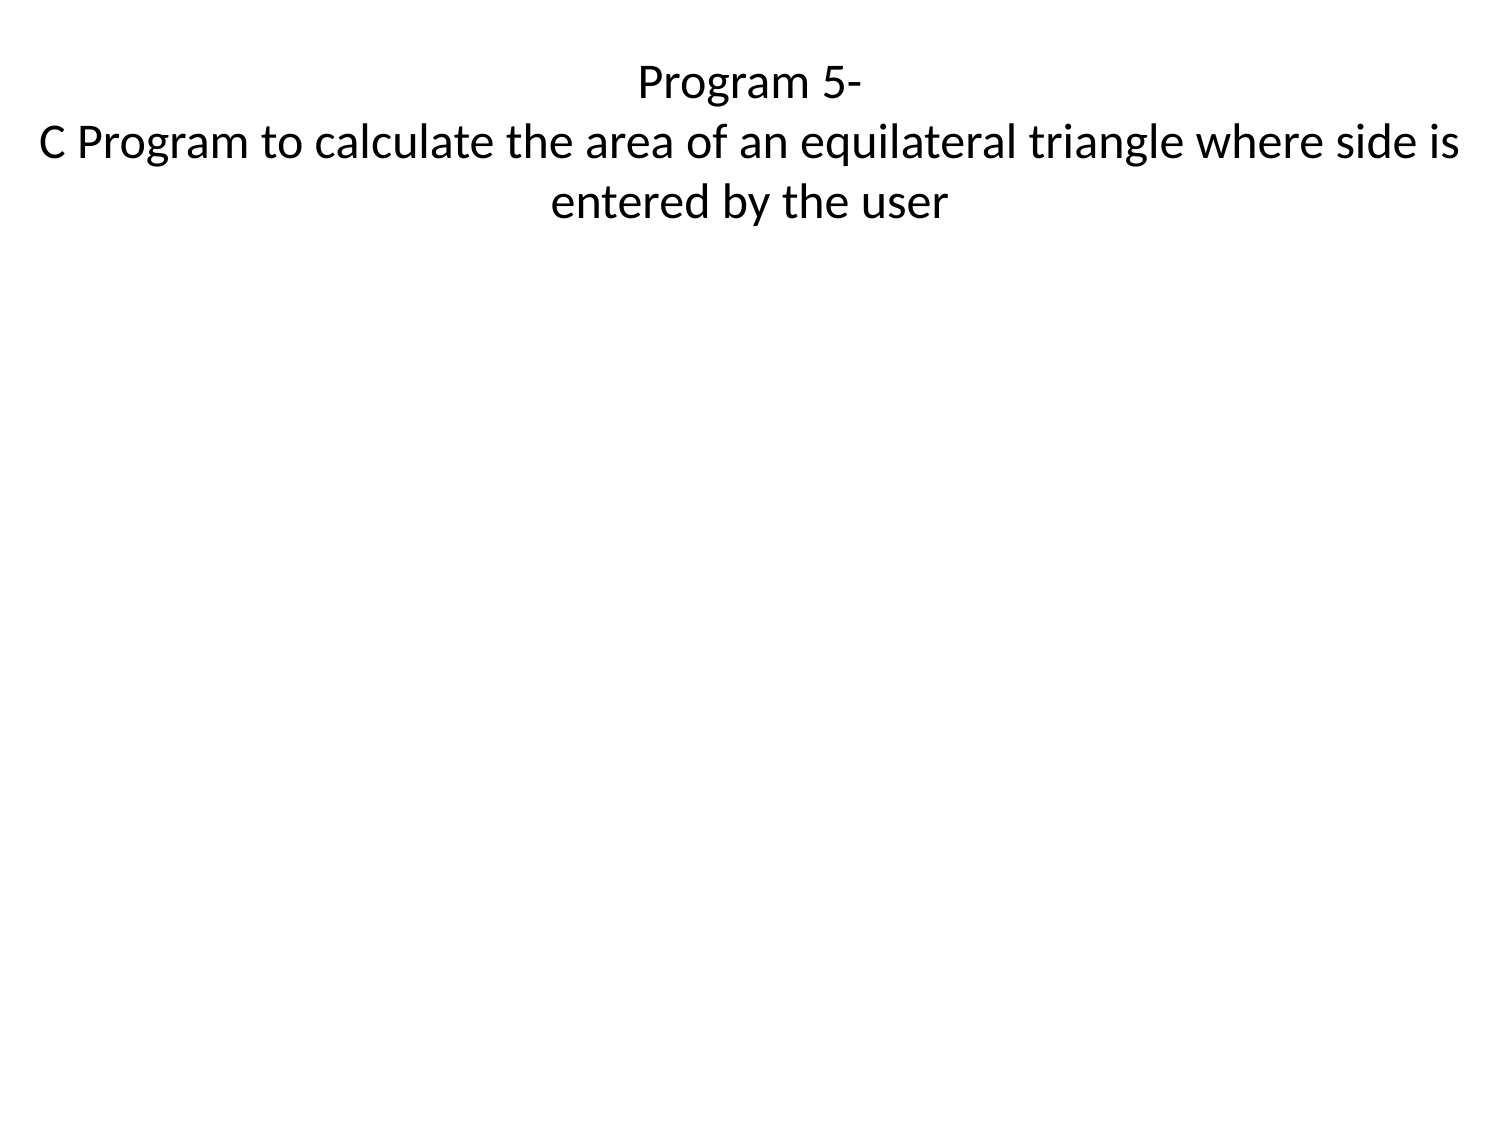

# Program 5- C Program to calculate the area of an equilateral triangle where side is entered by the user